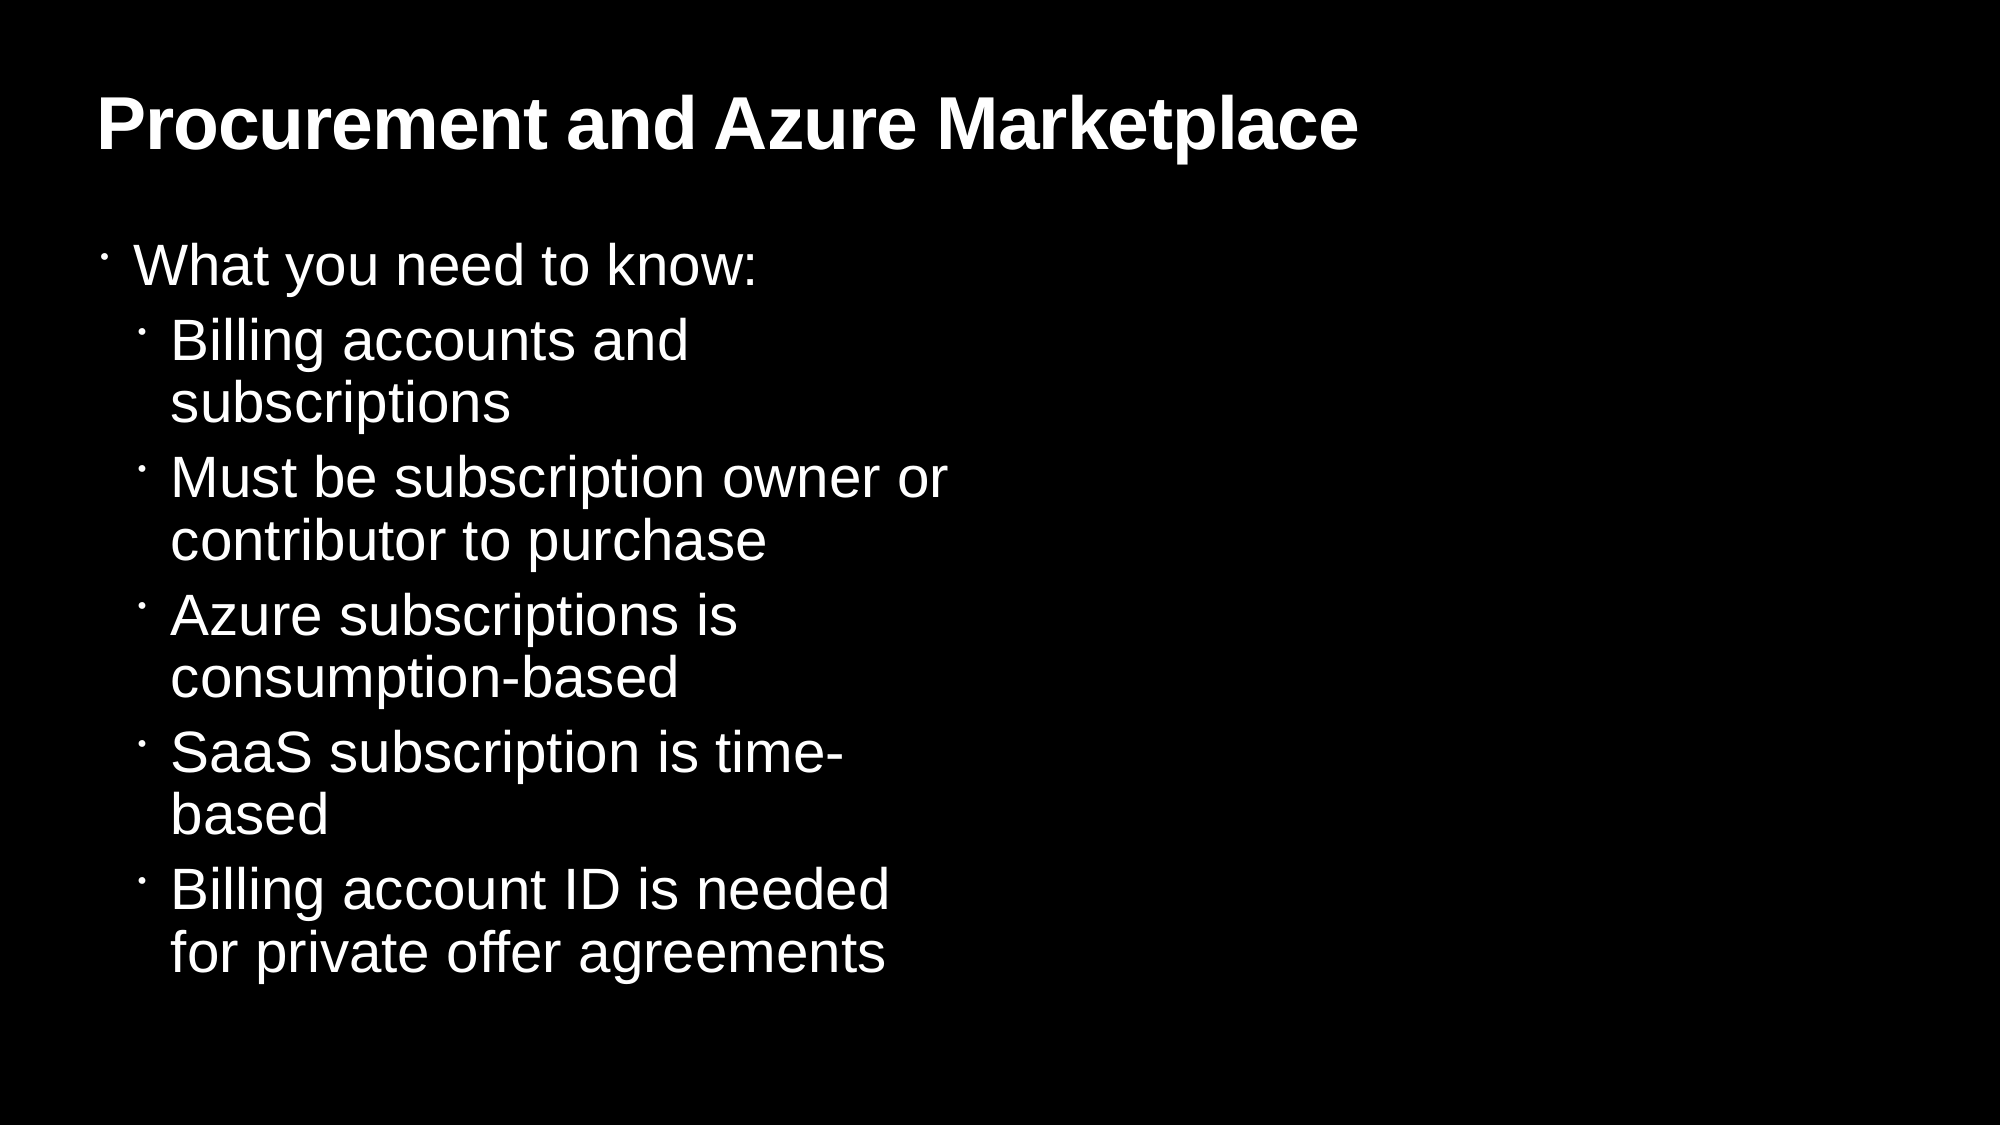

# Procurement and Azure Marketplace
What you need to know:
Billing accounts and subscriptions
Must be subscription owner or contributor to purchase
Azure subscriptions is consumption-based
SaaS subscription is time-based
Billing account ID is needed for private offer agreements